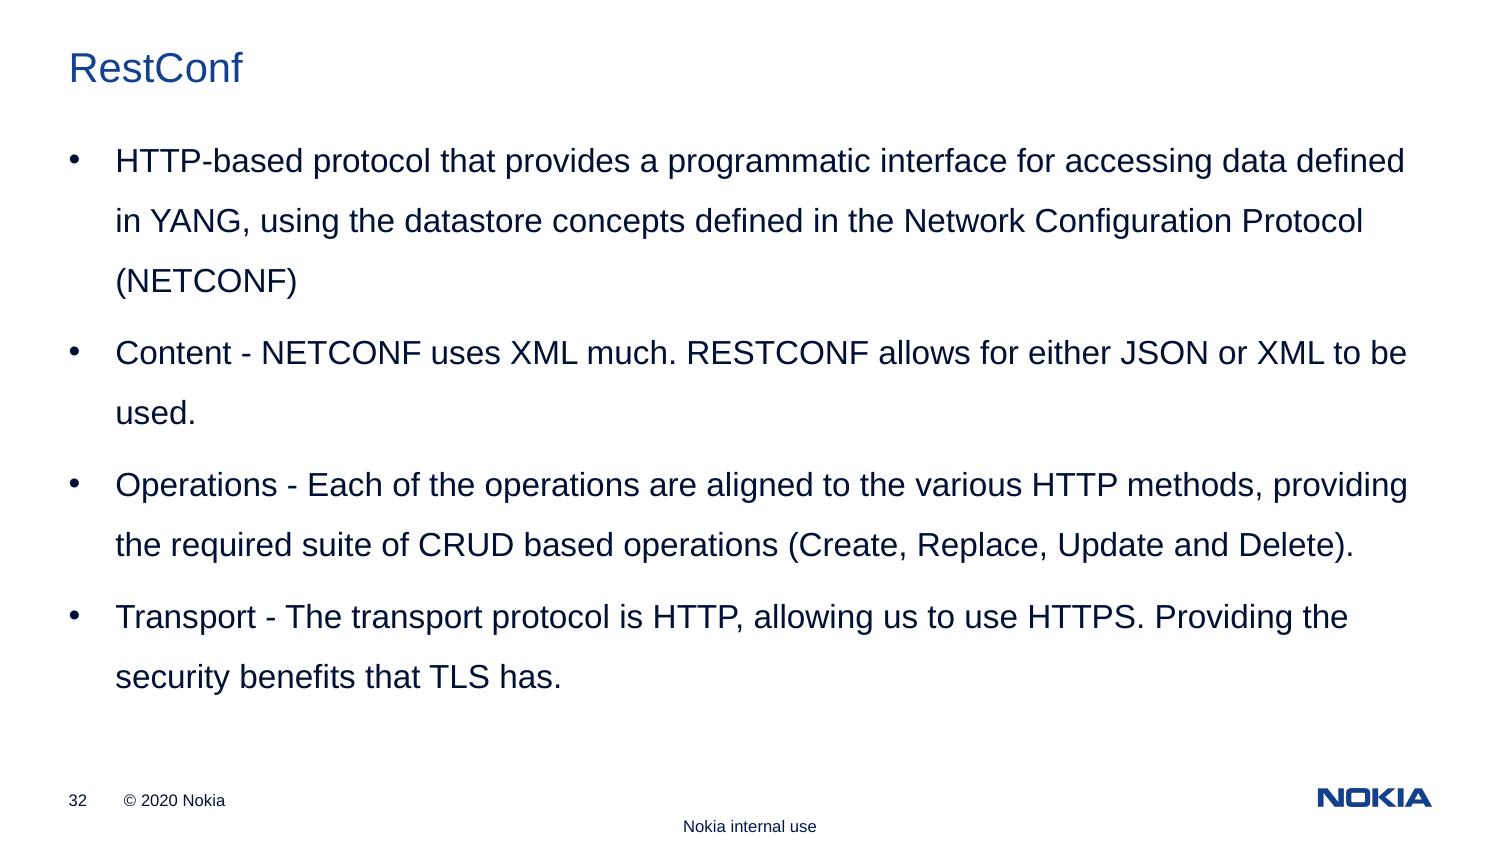

RestConf

HTTP-based protocol that provides a programmatic interface for accessing data defined in YANG, using the datastore concepts defined in the Network Configuration Protocol (NETCONF)
Content - NETCONF uses XML much. RESTCONF allows for either JSON or XML to be used.
Operations - Each of the operations are aligned to the various HTTP methods, providing the required suite of CRUD based operations (Create, Replace, Update and Delete).
Transport - The transport protocol is HTTP, allowing us to use HTTPS. Providing the security benefits that TLS has.